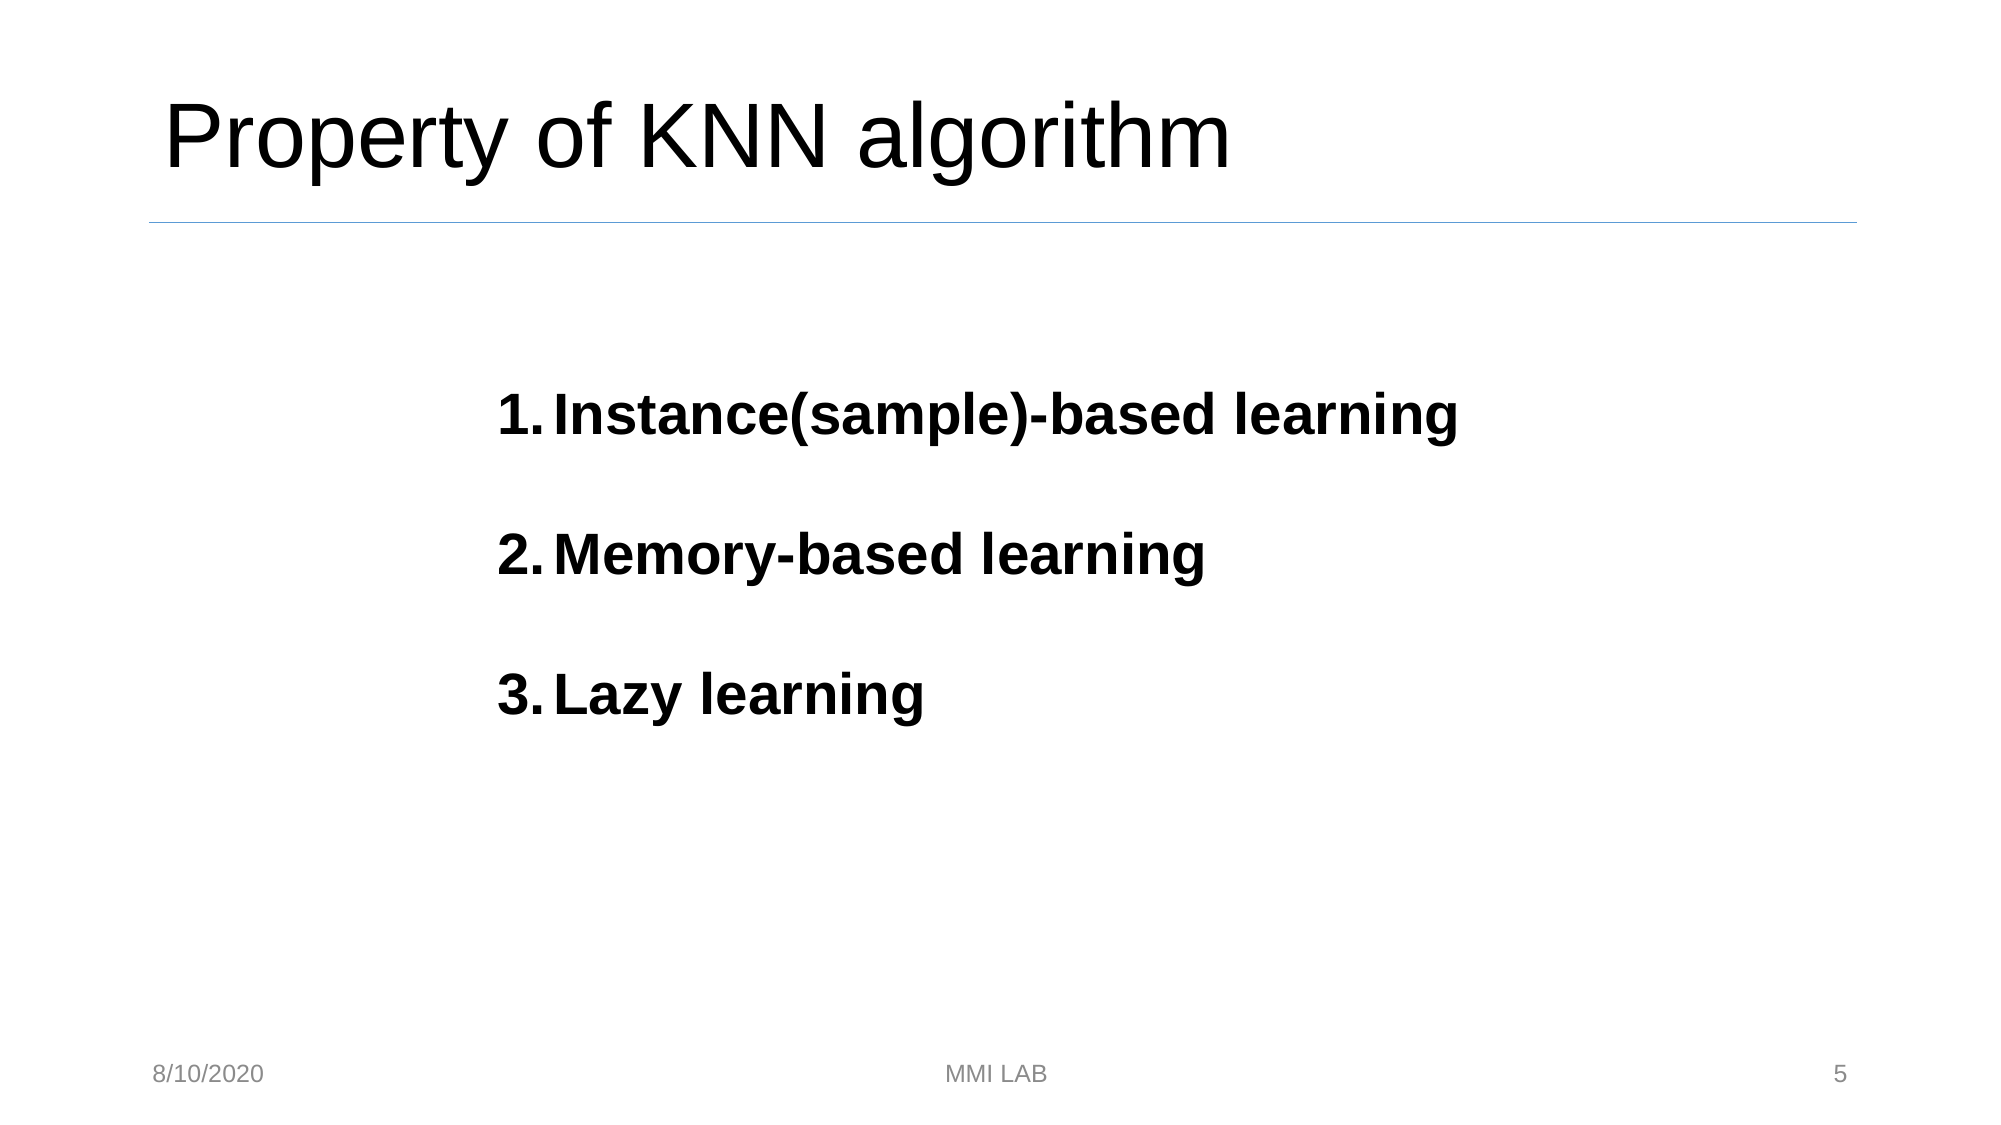

# Property of KNN algorithm
Instance(sample)-based learning

Memory-based learning

Lazy learning
8/10/2020
MMI LAB
5